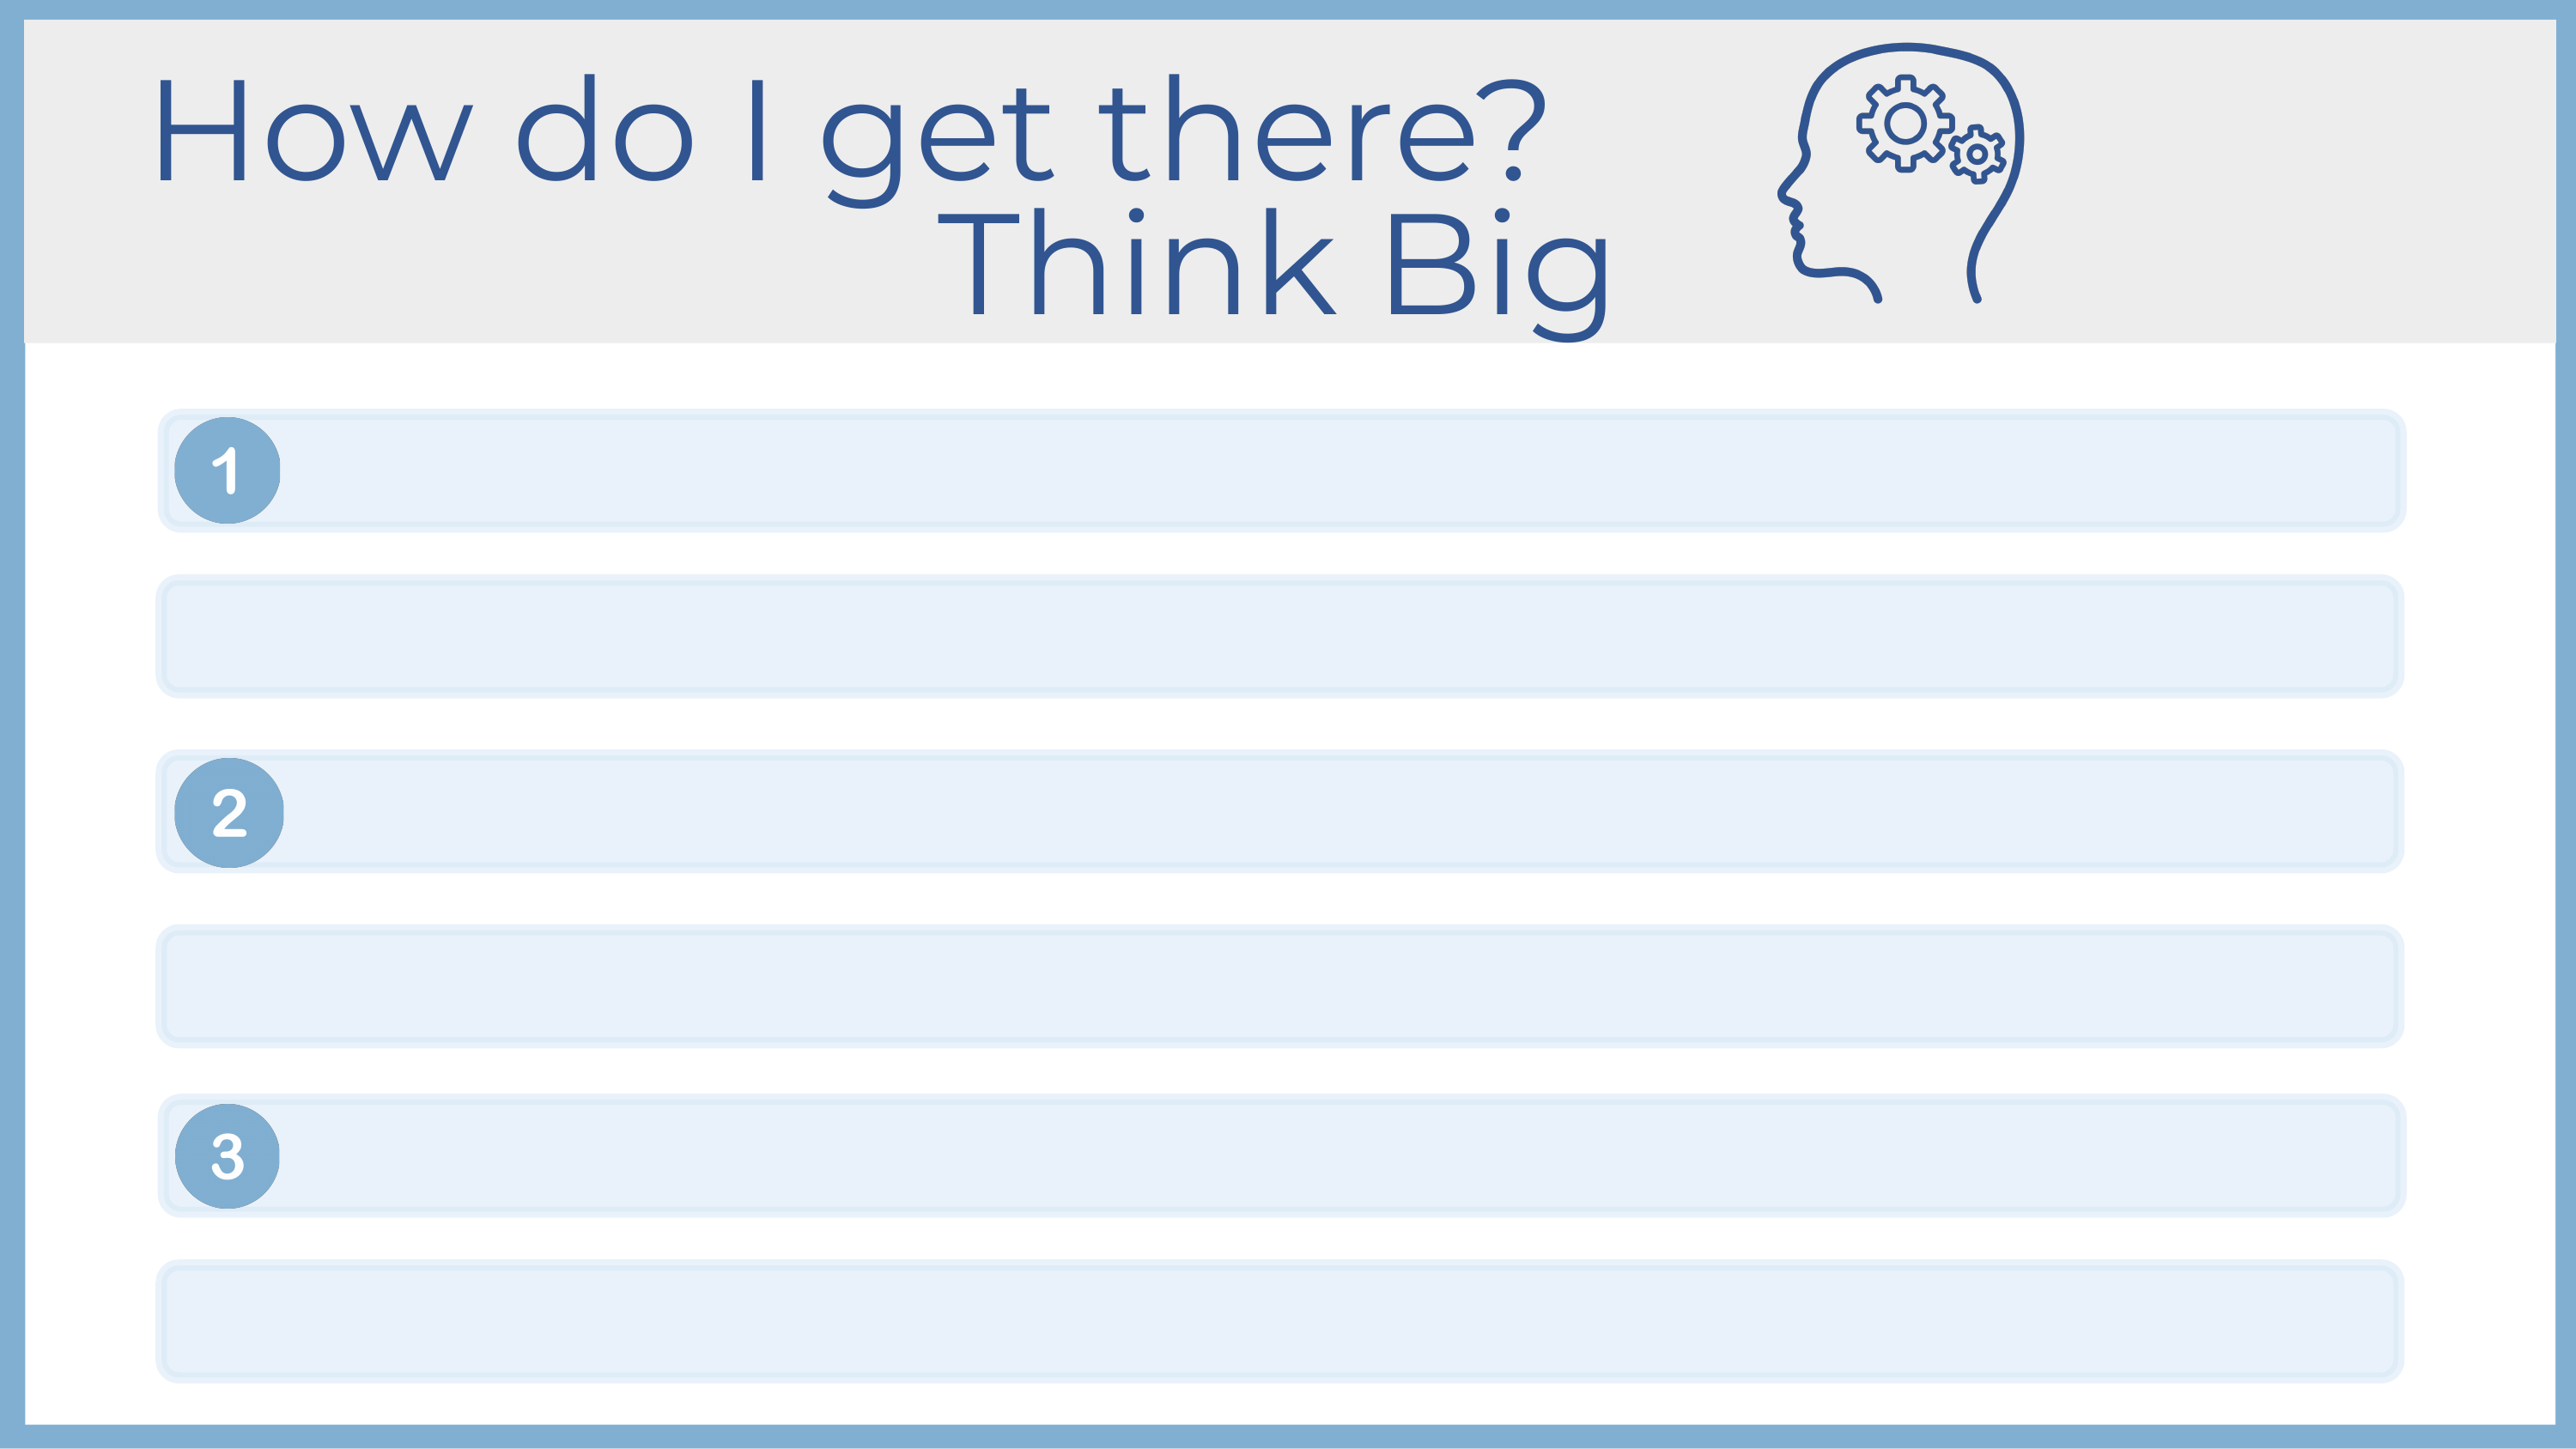

How do I get there?

Think Big